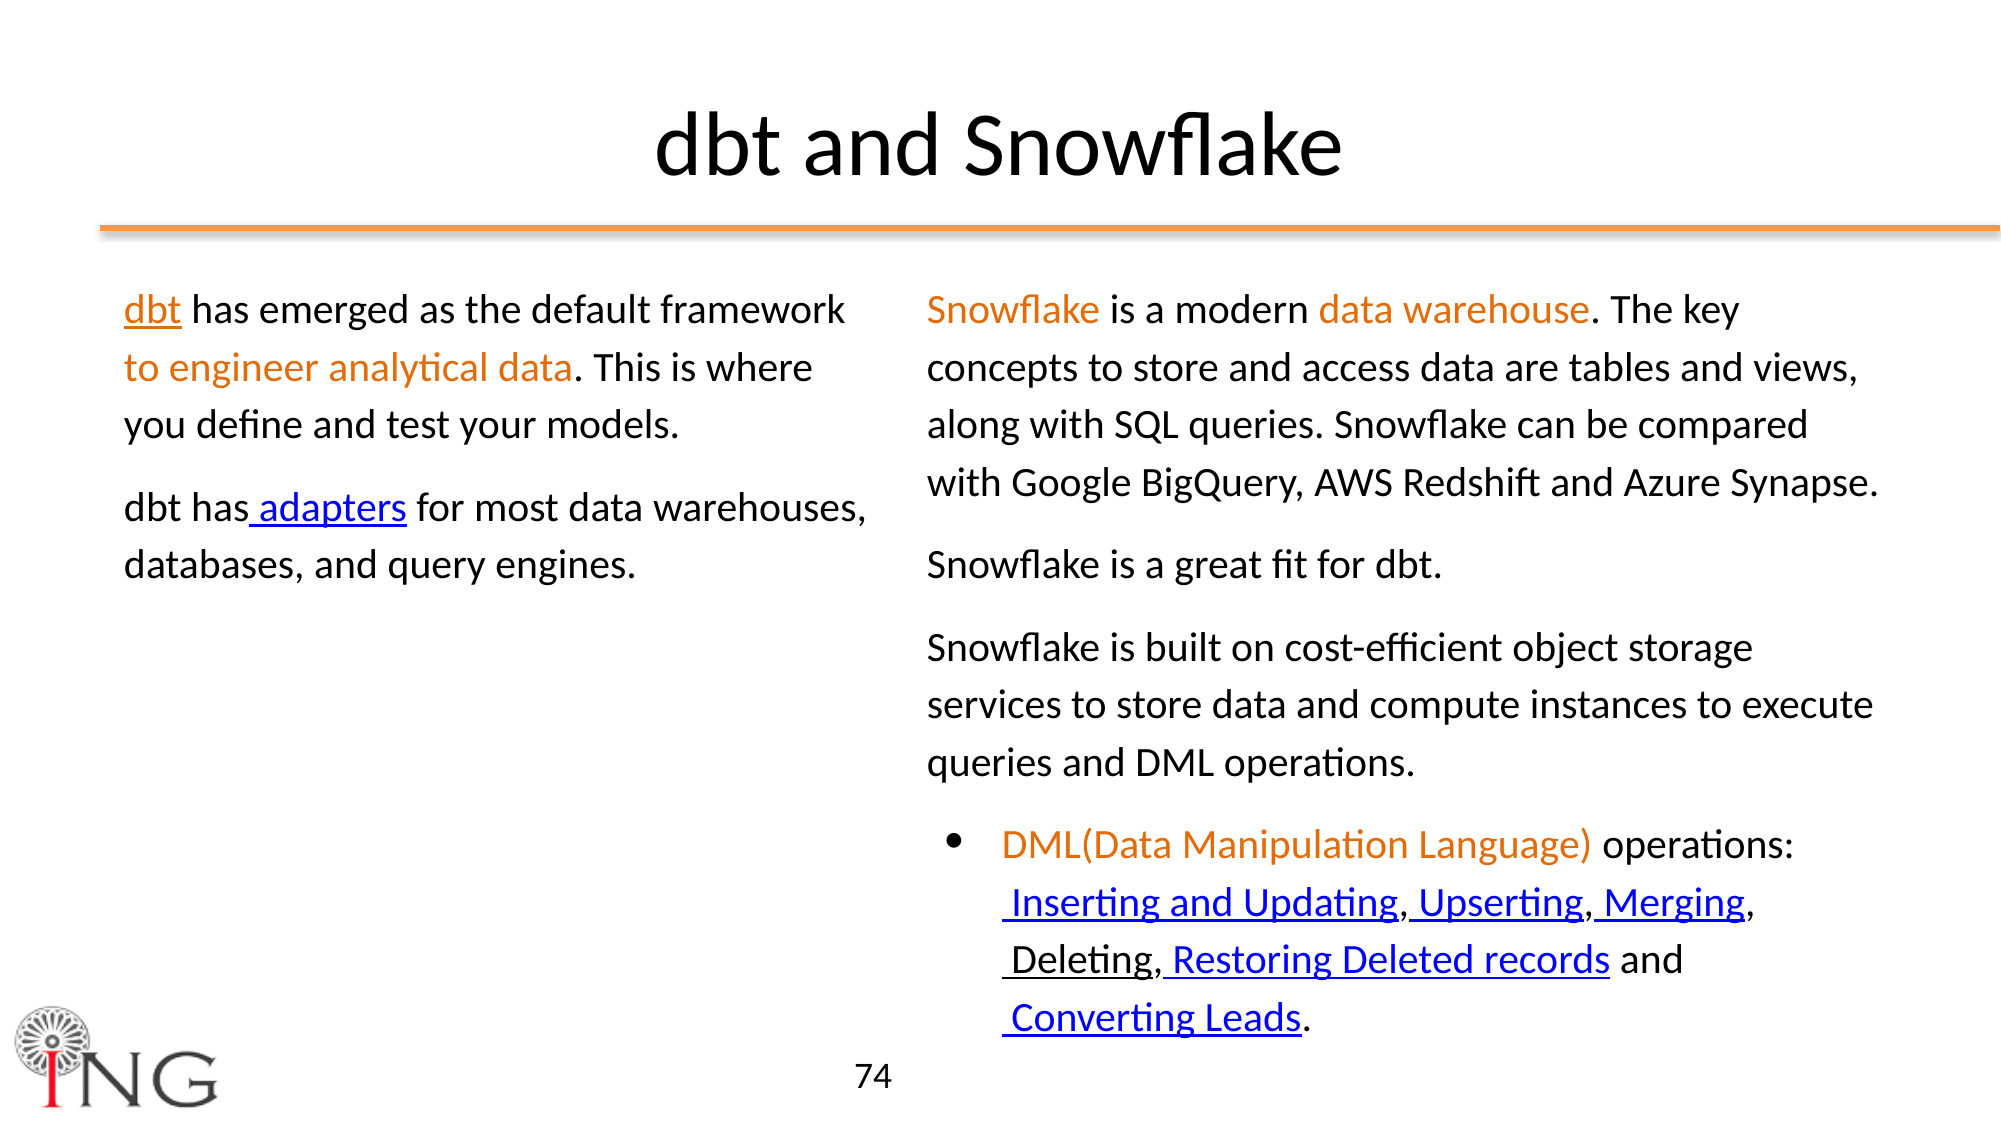

dbt and Snowflake
dbt has emerged as the default framework to engineer analytical data. This is where you define and test your models.
dbt has adapters for most data warehouses, databases, and query engines.

Snowflake is a modern data warehouse. The key concepts to store and access data are tables and views, along with SQL queries. Snowflake can be compared with Google BigQuery, AWS Redshift and Azure Synapse.
Snowflake is a great fit for dbt.
Snowflake is built on cost-efficient object storage services to store data and compute instances to execute queries and DML operations.
DML(Data Manipulation Language) operations: Inserting and Updating, Upserting, Merging, Deleting, Restoring Deleted records and Converting Leads.
74